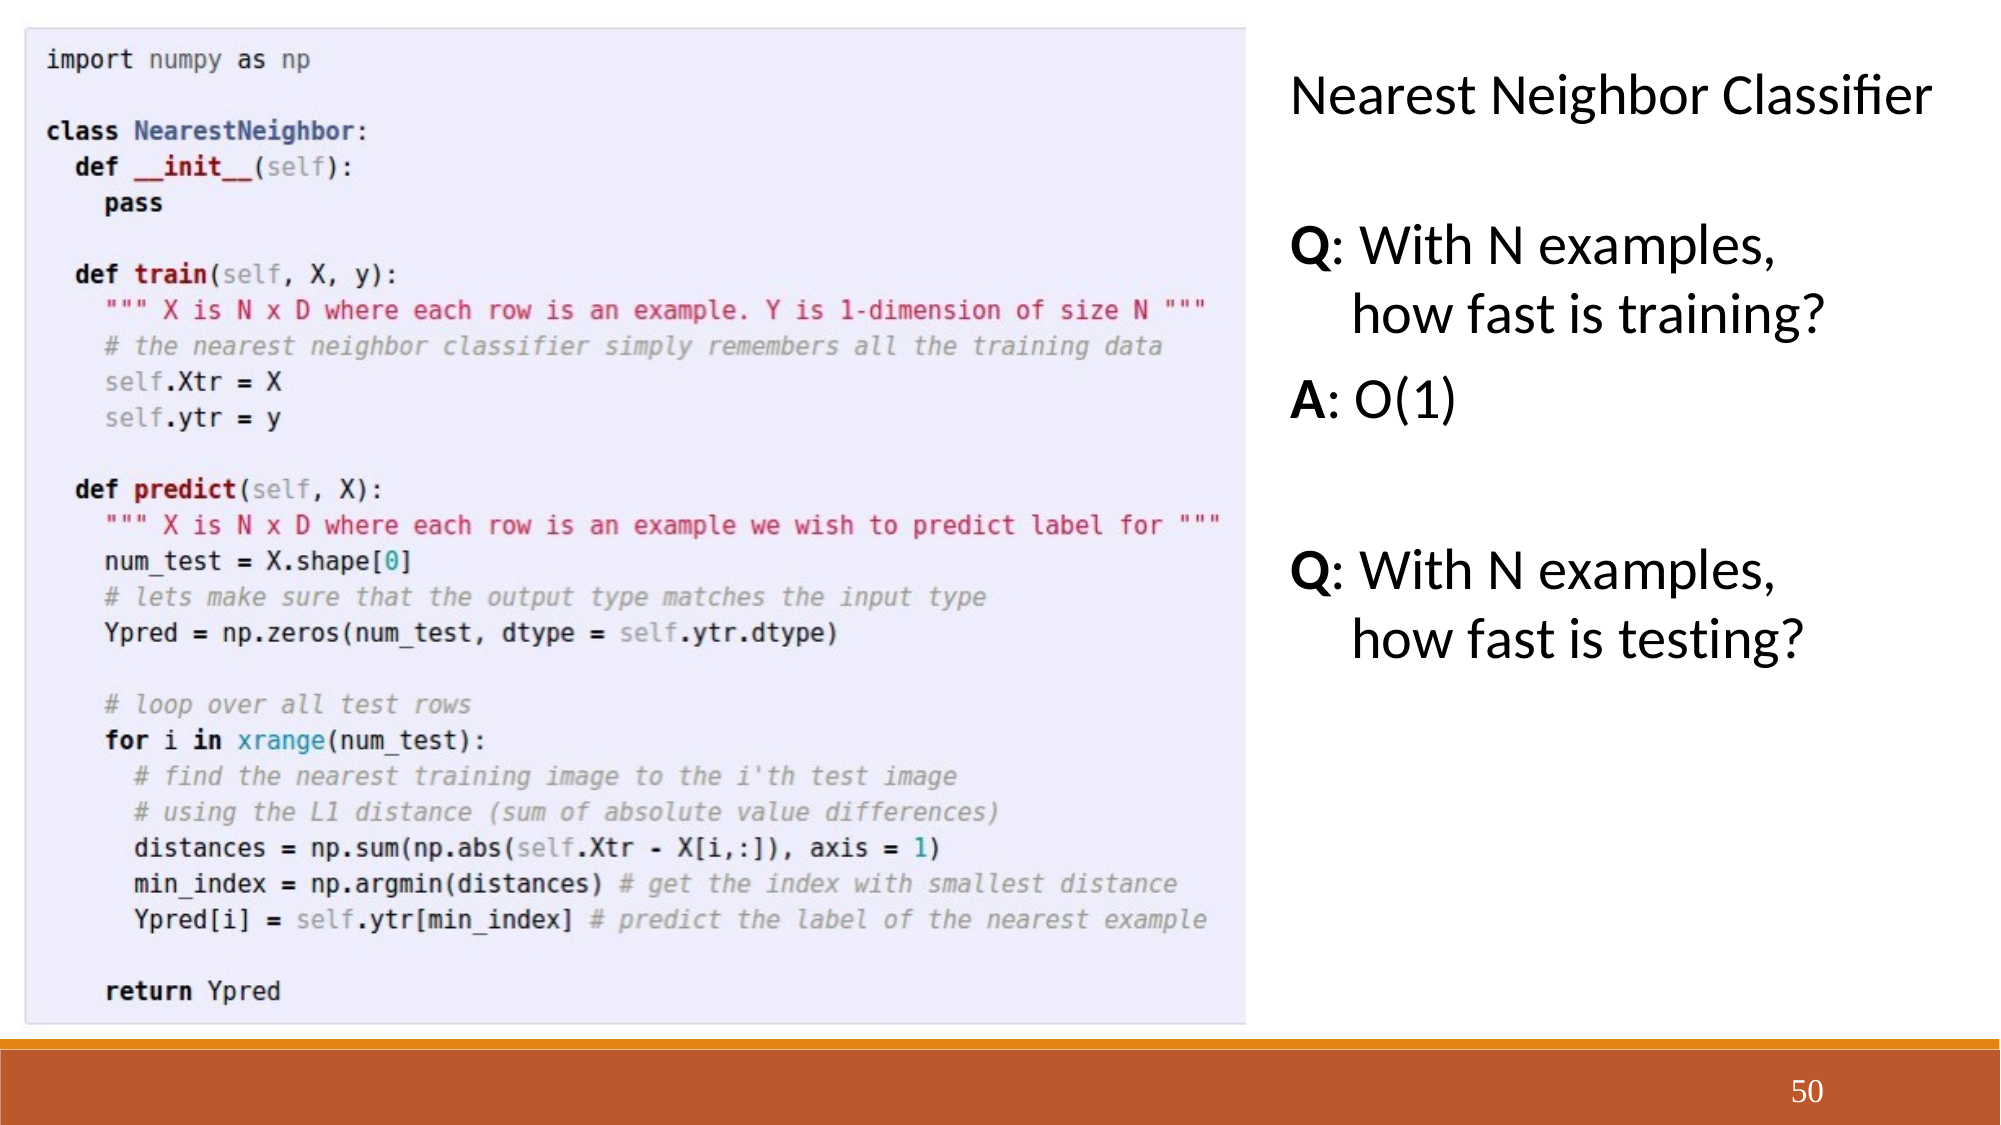

Nearest Neighbor Classifier

Q: With N examples, how fast is training?
A: O(1)

Q: With N examples, how fast is testing?
50